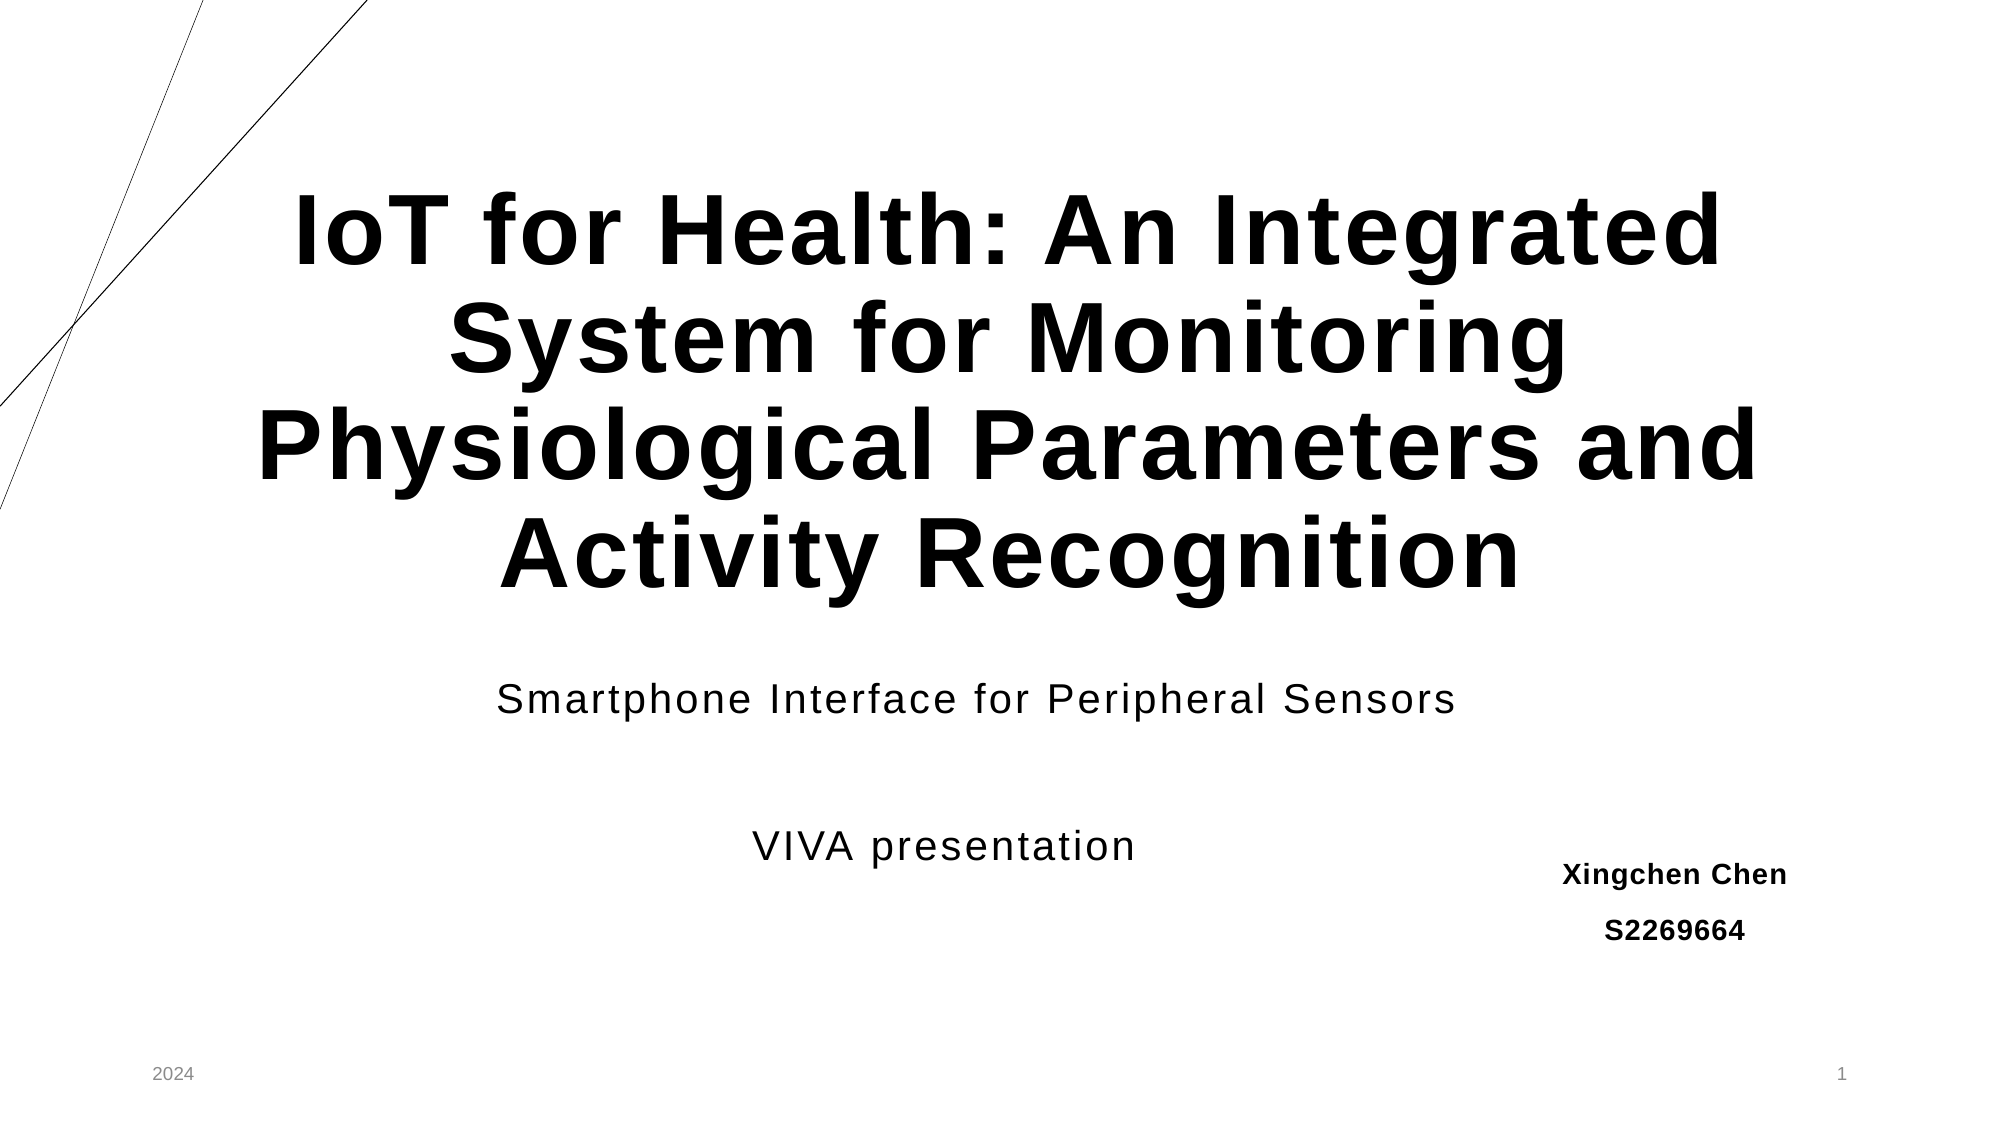

IoT for Health: An Integrated System for Monitoring Physiological Parameters and Activity Recognition
Smartphone Interface for Peripheral Sensors
VIVA presentation
Xingchen Chen
S2269664
2024
1